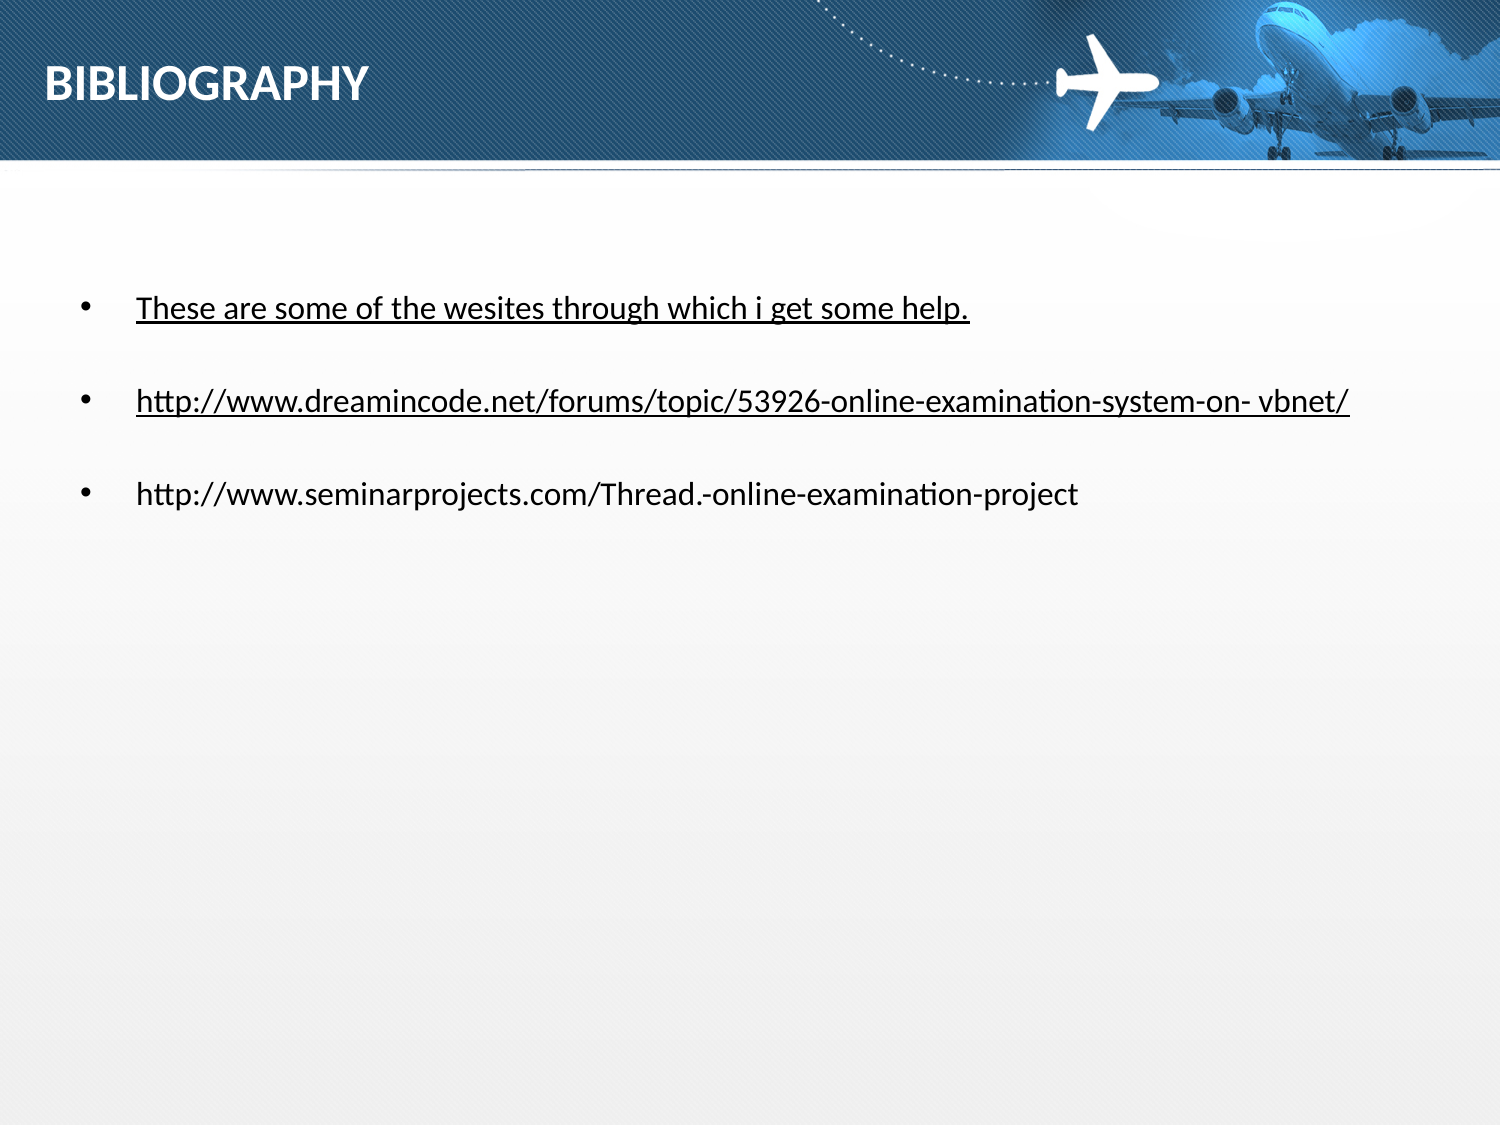

# BIBLIOGRAPHY

These are some of the wesites through which i get some help.

http://www.dreamincode.net/forums/topic/53926-online-examination-system-on- vbnet/

http://www.seminarprojects.com/Thread.-online-examination-project